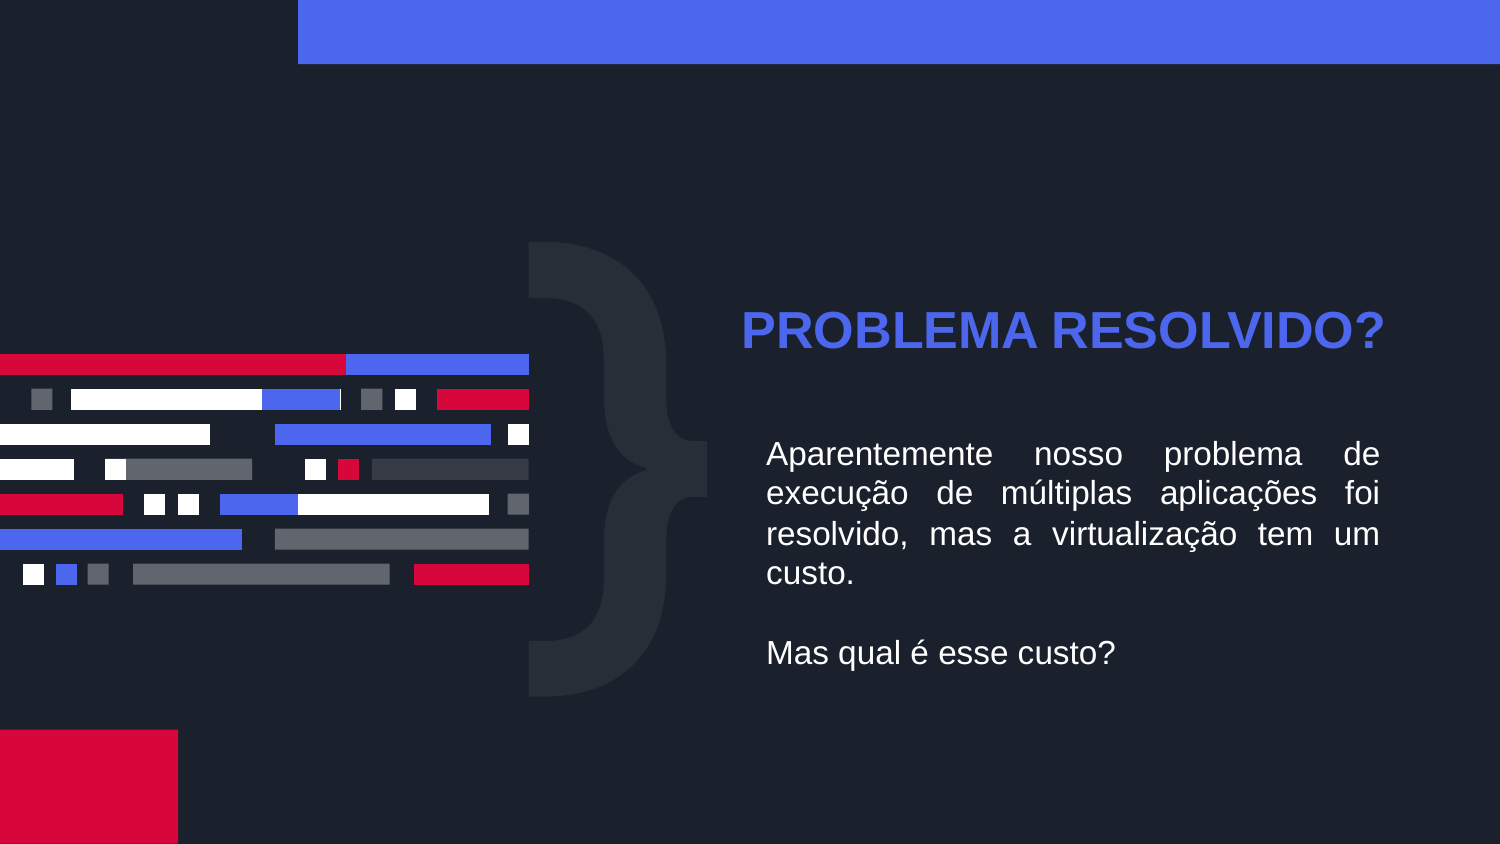

# PROBLEMA RESOLVIDO?
Aparentemente nosso problema de execução de múltiplas aplicações foi resolvido, mas a virtualização tem um custo.

Mas qual é esse custo?